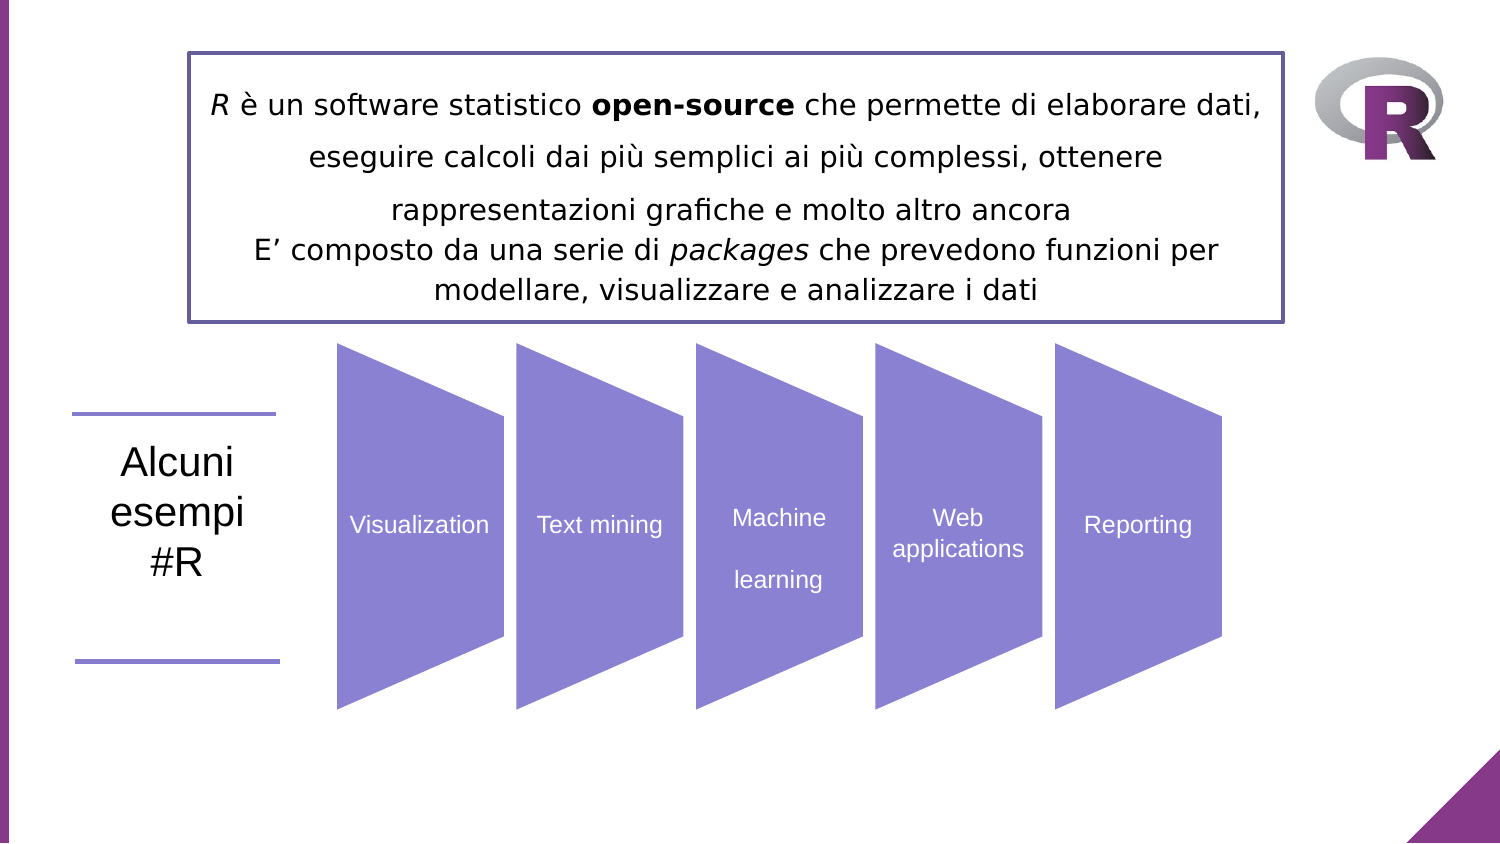

R è un software statistico open-source che permette di elaborare dati, eseguire calcoli dai più semplici ai più complessi, ottenere rappresentazioni grafiche e molto altro ancora
E’ composto da una serie di packages che prevedono funzioni per modellare, visualizzare e analizzare i dati

Alcuni esempi
#R
Machine  learning
Web  applications
Visualization
Text mining
Reporting